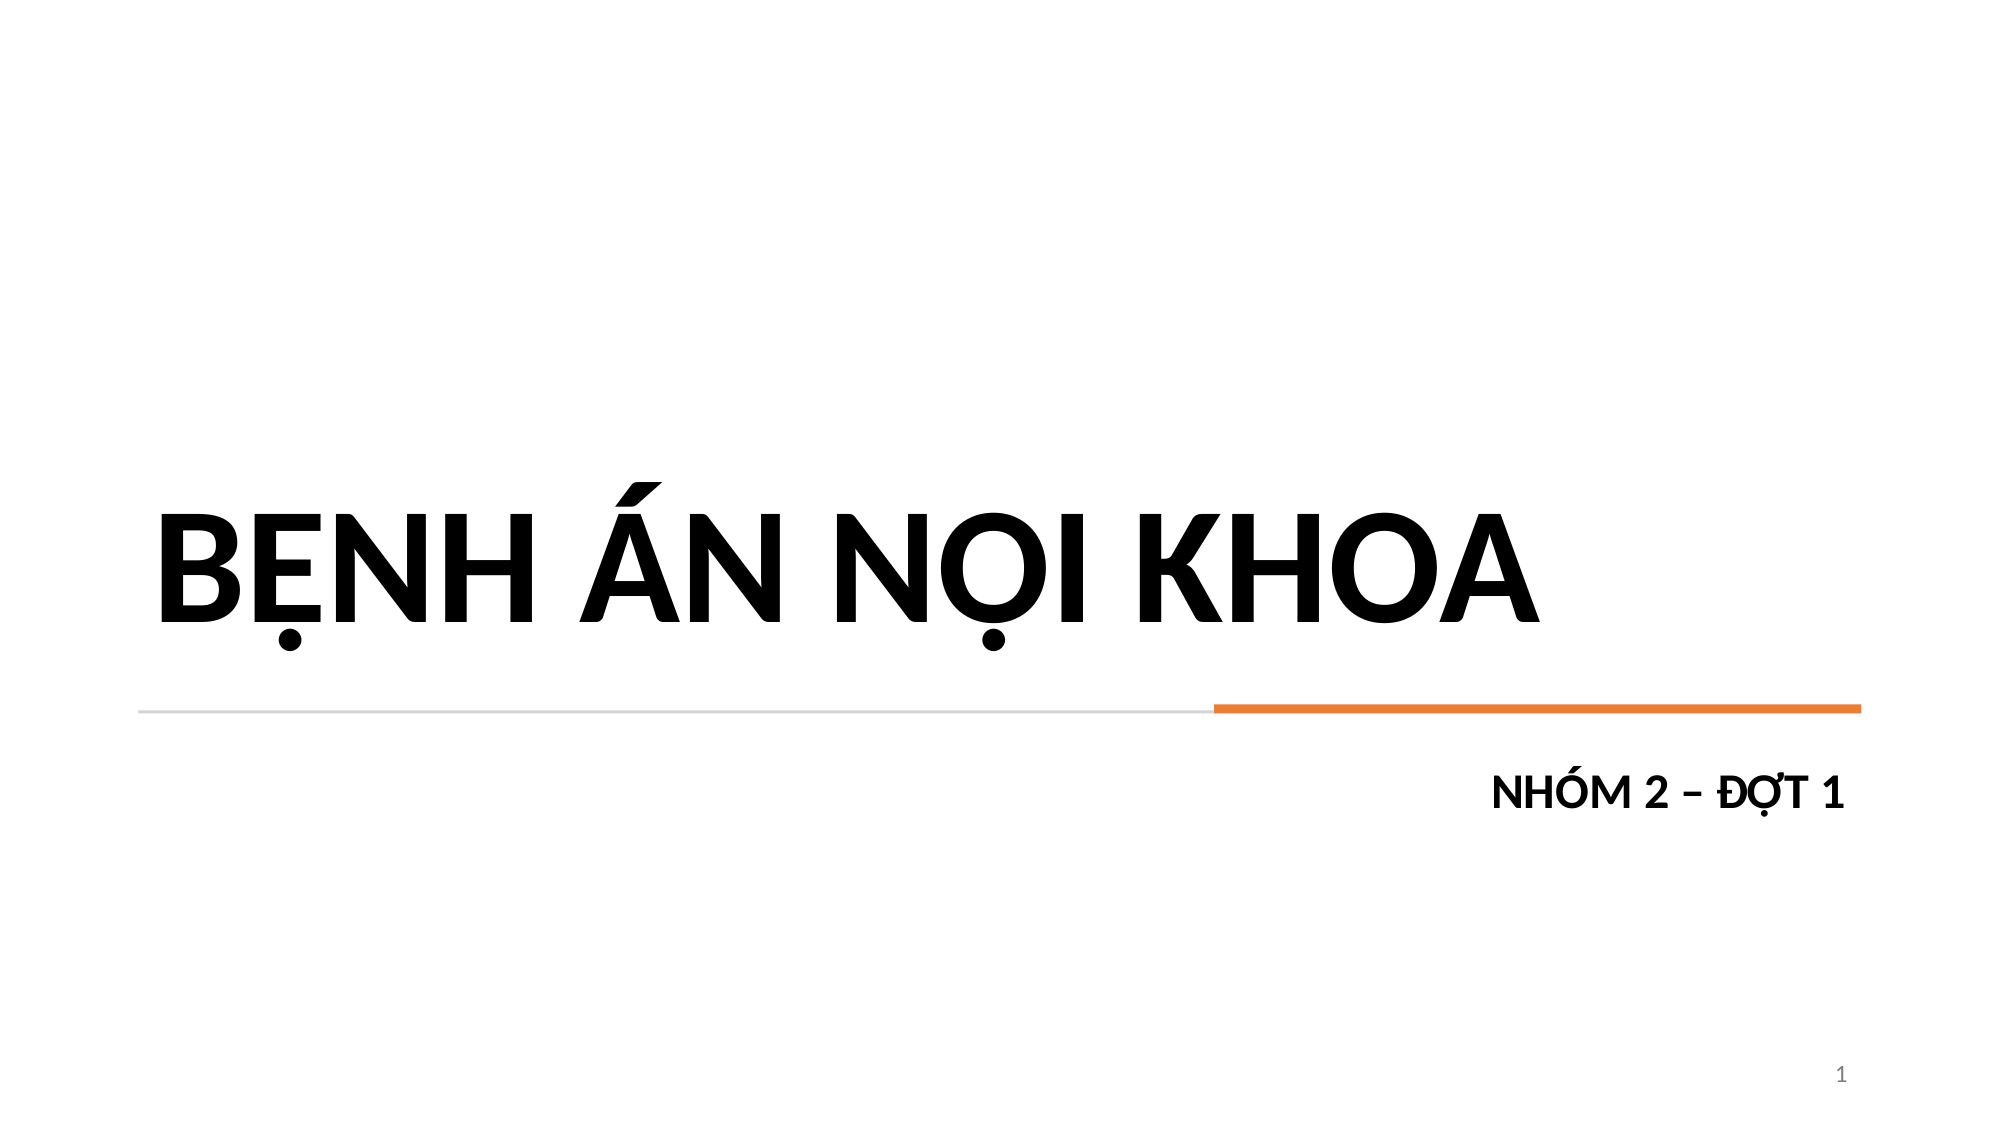

# BỆNH ÁN NỘI KHOA

NHÓM 2 – ĐỢT 1
1